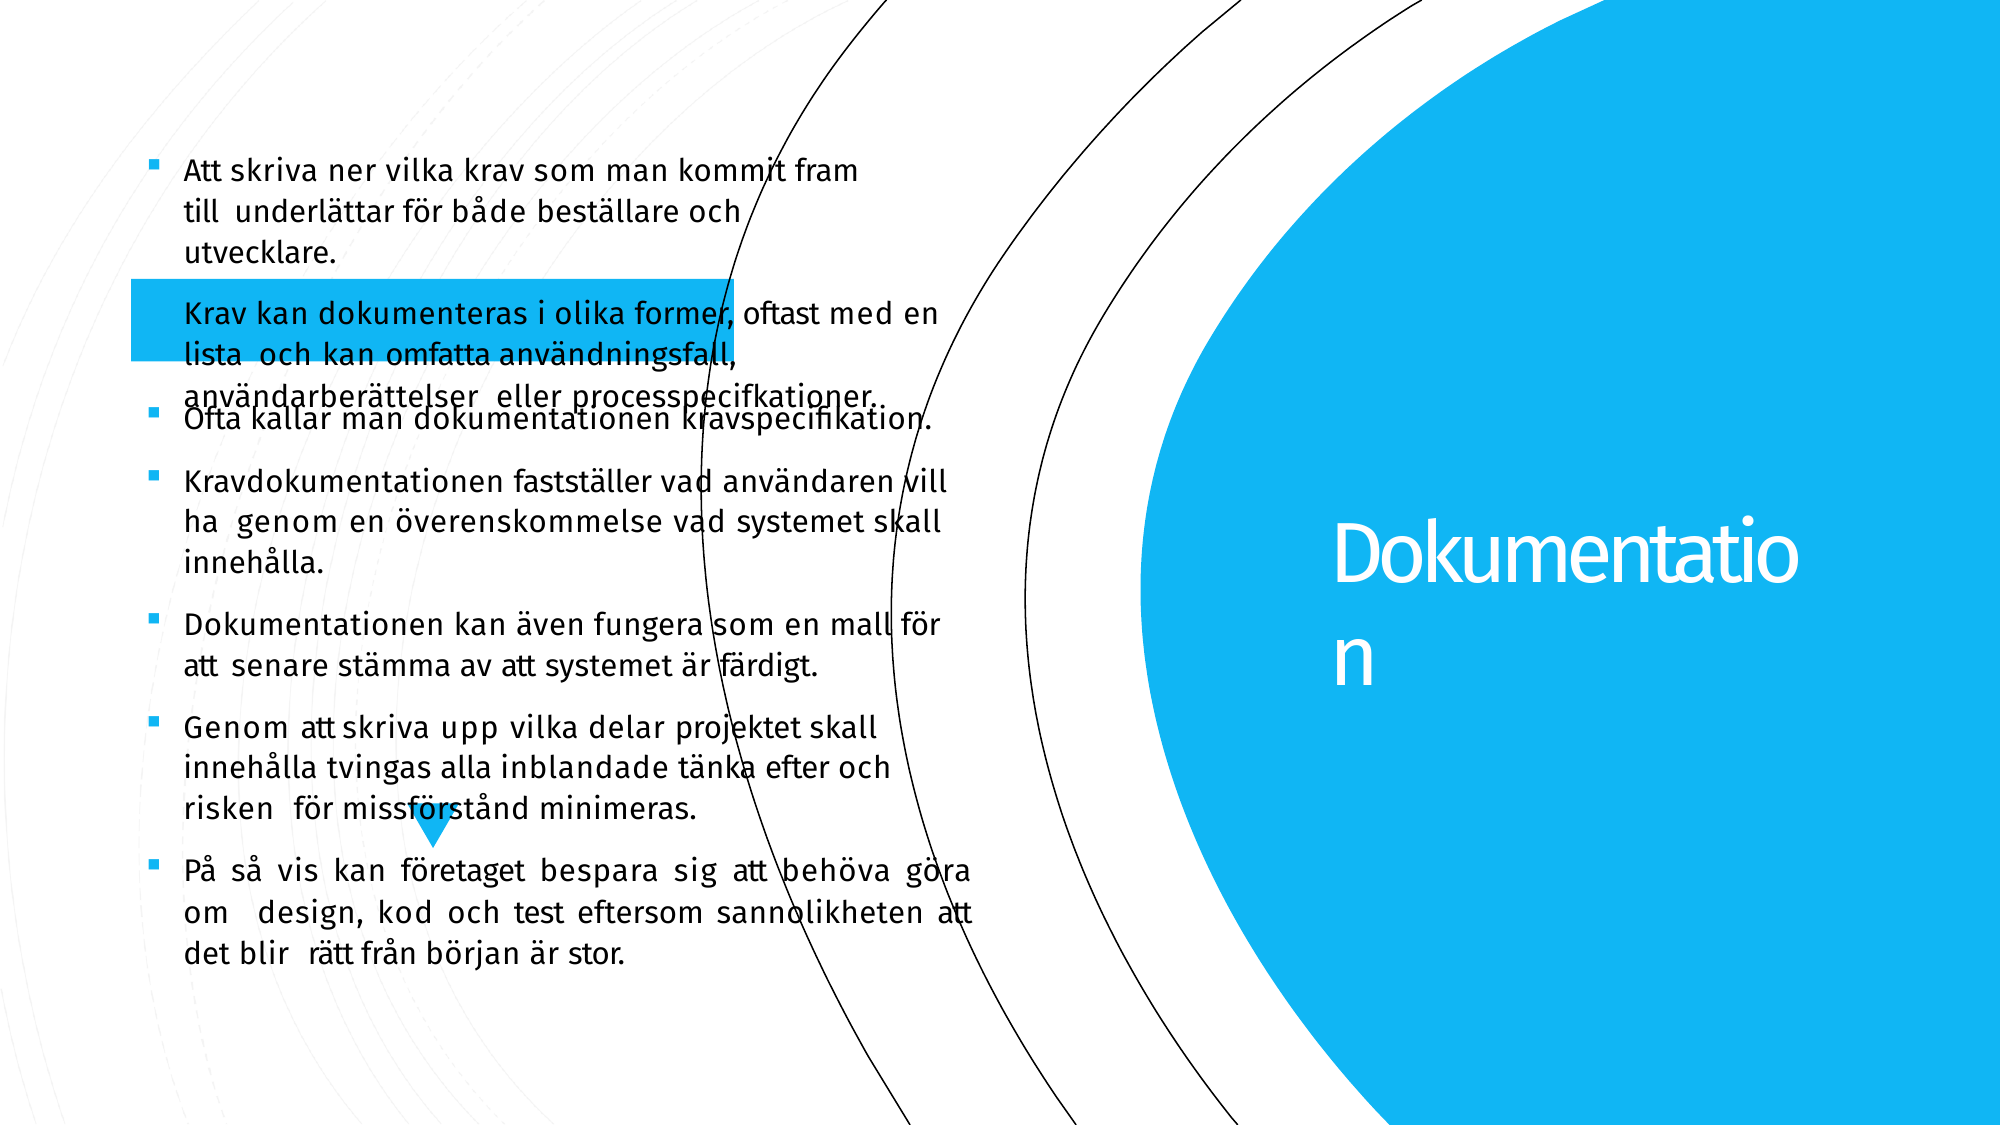

Att skriva ner vilka krav som man kommit fram till  underlättar för både beställare och utvecklare.
Krav kan dokumenteras i olika former, oftast med en lista  och kan omfatta användningsfall, användarberättelser  eller processpecifkationer.

Ofta kallar man dokumentationen kravspecifikation.
Kravdokumentationen fastställer vad användaren vill ha  genom en överenskommelse vad systemet skall  innehålla.
Dokumentationen kan även fungera som en mall för att  senare stämma av att systemet är färdigt.
Genom att skriva upp vilka delar projektet skall  innehålla tvingas alla inblandade tänka efter och risken  för missförstånd minimeras.
På så vis kan företaget bespara sig att behöva göra om  design, kod och test eftersom sannolikheten att det blir  rätt från början är stor.
Dokumentation